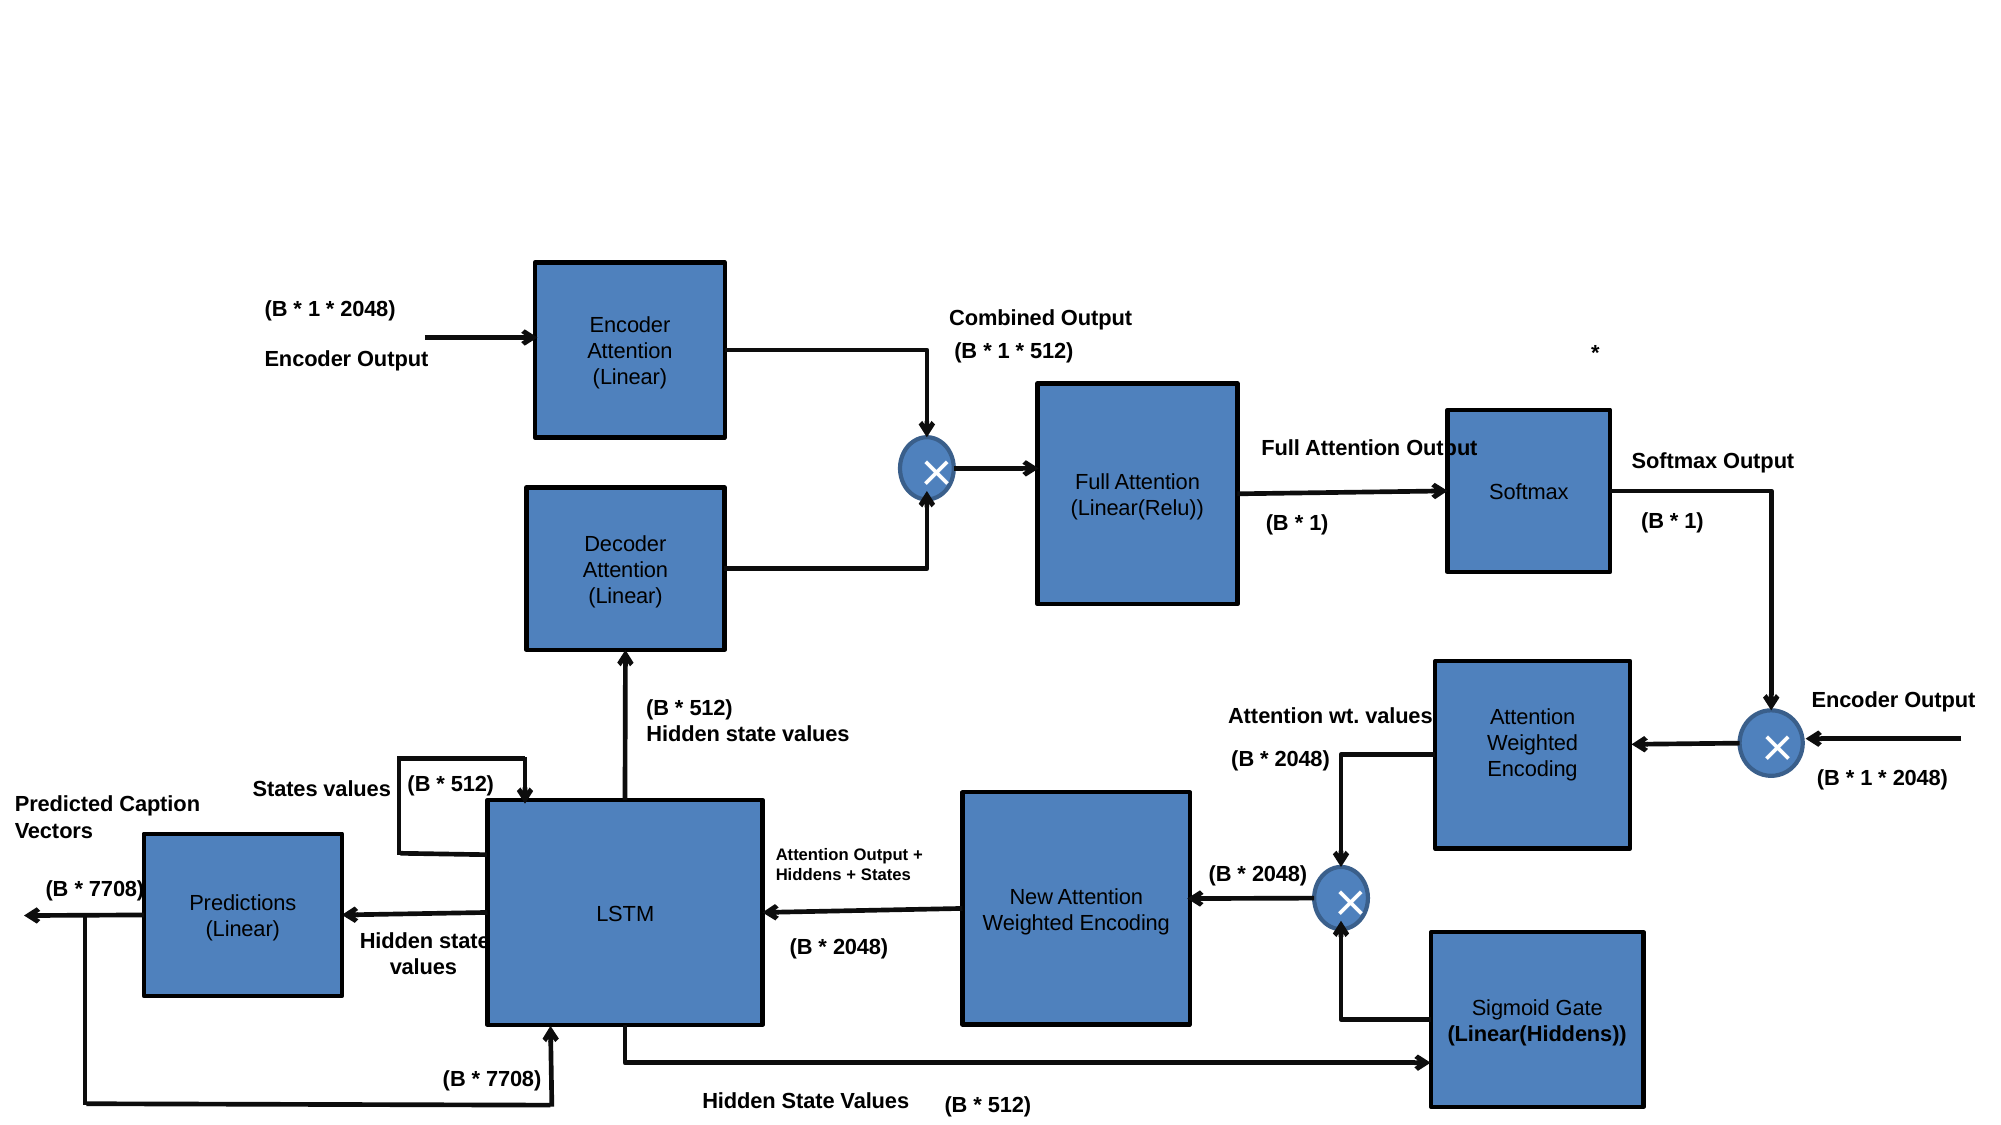

Encoder Attention
(Linear)
(B * 1 * 2048)
Combined Output
(B * 1 * 512)
*
Encoder Output
Full Attention
(Linear(Relu))
Softmax
Full Attention Output
×
Softmax Output
Decoder Attention
(Linear)
(B * 1)
(B * 1)
Attention Weighted Encoding

Encoder Output
(B * 512)
Attention wt. values
×
Hidden state values
(B * 2048)
(B * 1 * 2048)
(B * 512)
States values
Predicted Caption Vectors
New Attention Weighted Encoding
LSTM
Predictions
(Linear)
Attention Output + Hiddens + States
(B * 2048)
×
(B * 7708)
Hidden state
     values
(B * 2048)
Sigmoid Gate
(Linear(Hiddens))
(B * 7708)
Hidden State Values
(B * 512)